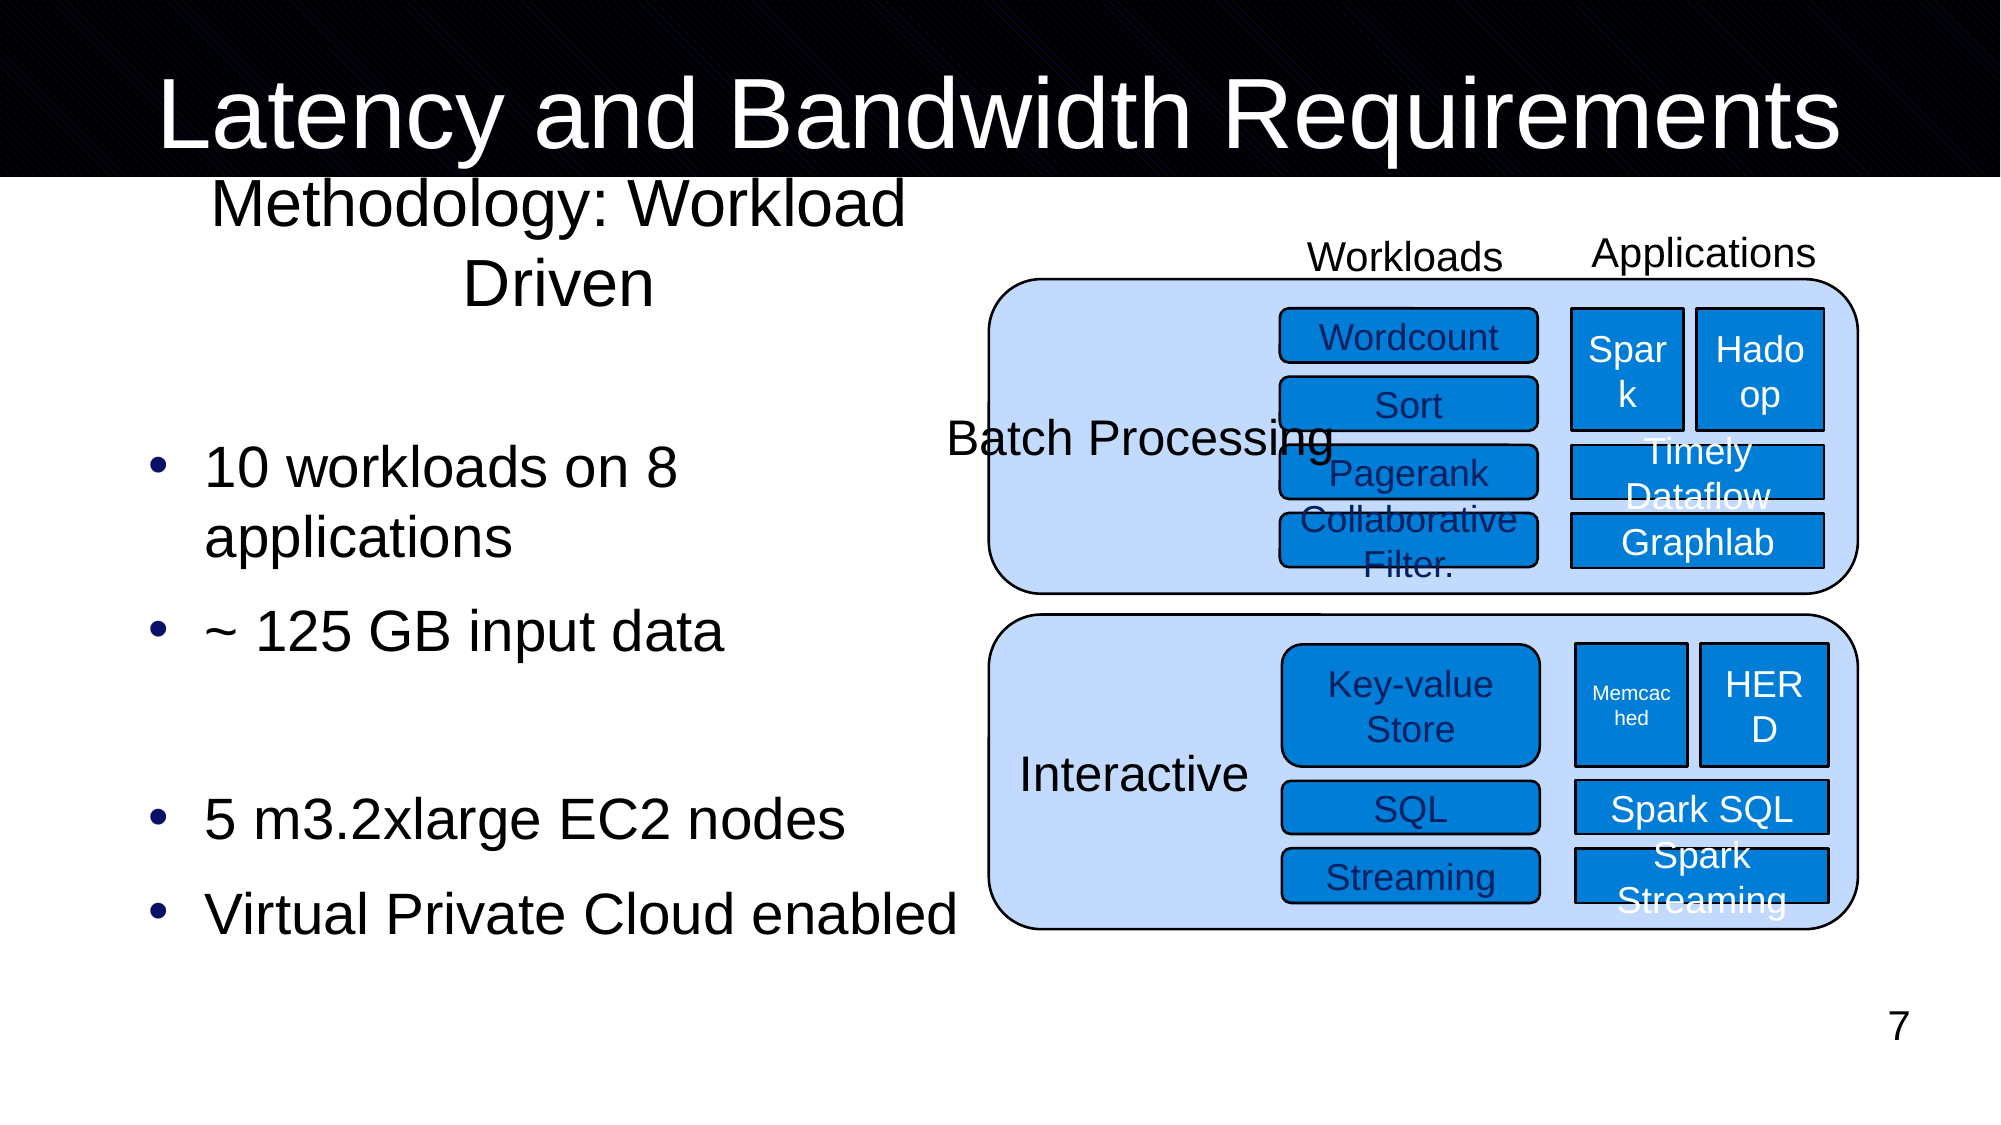

# Latency and Bandwidth Requirements
Applications
Workloads
Methodology: Workload Driven

Wordcount
Spark
Hadoop

10 workloads on 8 applications
~ 125 GB input data

5 m3.2xlarge EC2 nodes
Virtual Private Cloud enabled

Sort
Batch Processing
Pagerank
Timely Dataflow
Collaborative Filter.
Graphlab

Memcached
HERD
Key-value Store
Interactive
Spark SQL
SQL
Streaming
Spark Streaming
7